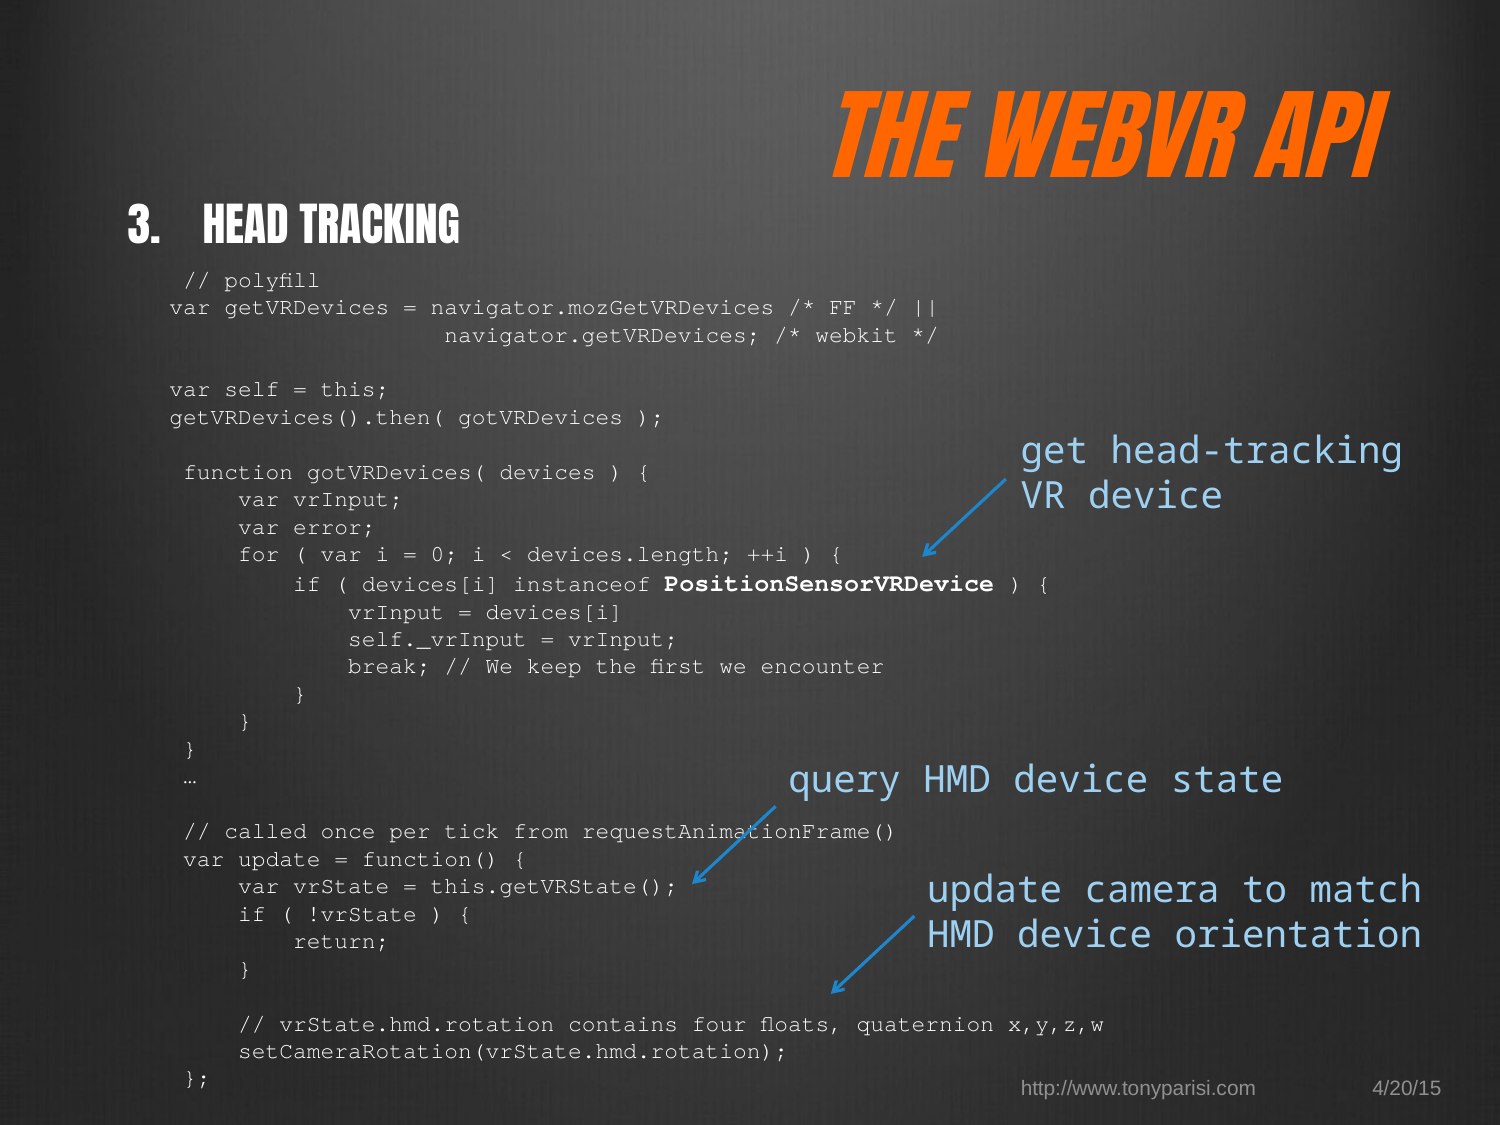

# The WebVR API
Head Tracking

        // polyfill
       var getVRDevices = navigator.mozGetVRDevices /* FF */ ||
                           navigator.getVRDevices; /* webkit */

       var self = this;
       getVRDevices().then( gotVRDevices );

        function gotVRDevices( devices ) {
            var vrInput;
            var error;
            for ( var i = 0; i < devices.length; ++i ) {
                if ( devices[i] instanceof PositionSensorVRDevice ) {
                    vrInput = devices[i]
                    self._vrInput = vrInput;
                    break; // We keep the first we encounter
                }
            }
        }
        …

        // called once per tick from requestAnimationFrame()
        var update = function() {
            var vrState = this.getVRState();
            if ( !vrState ) {
                return;
            }

            // vrState.hmd.rotation contains four floats, quaternion x,y,z,w
            setCameraRotation(vrState.hmd.rotation);
        };

get head-tracking VR device
query HMD device state
update camera to match HMD device orientation
http://www.tonyparisi.com
4/20/15